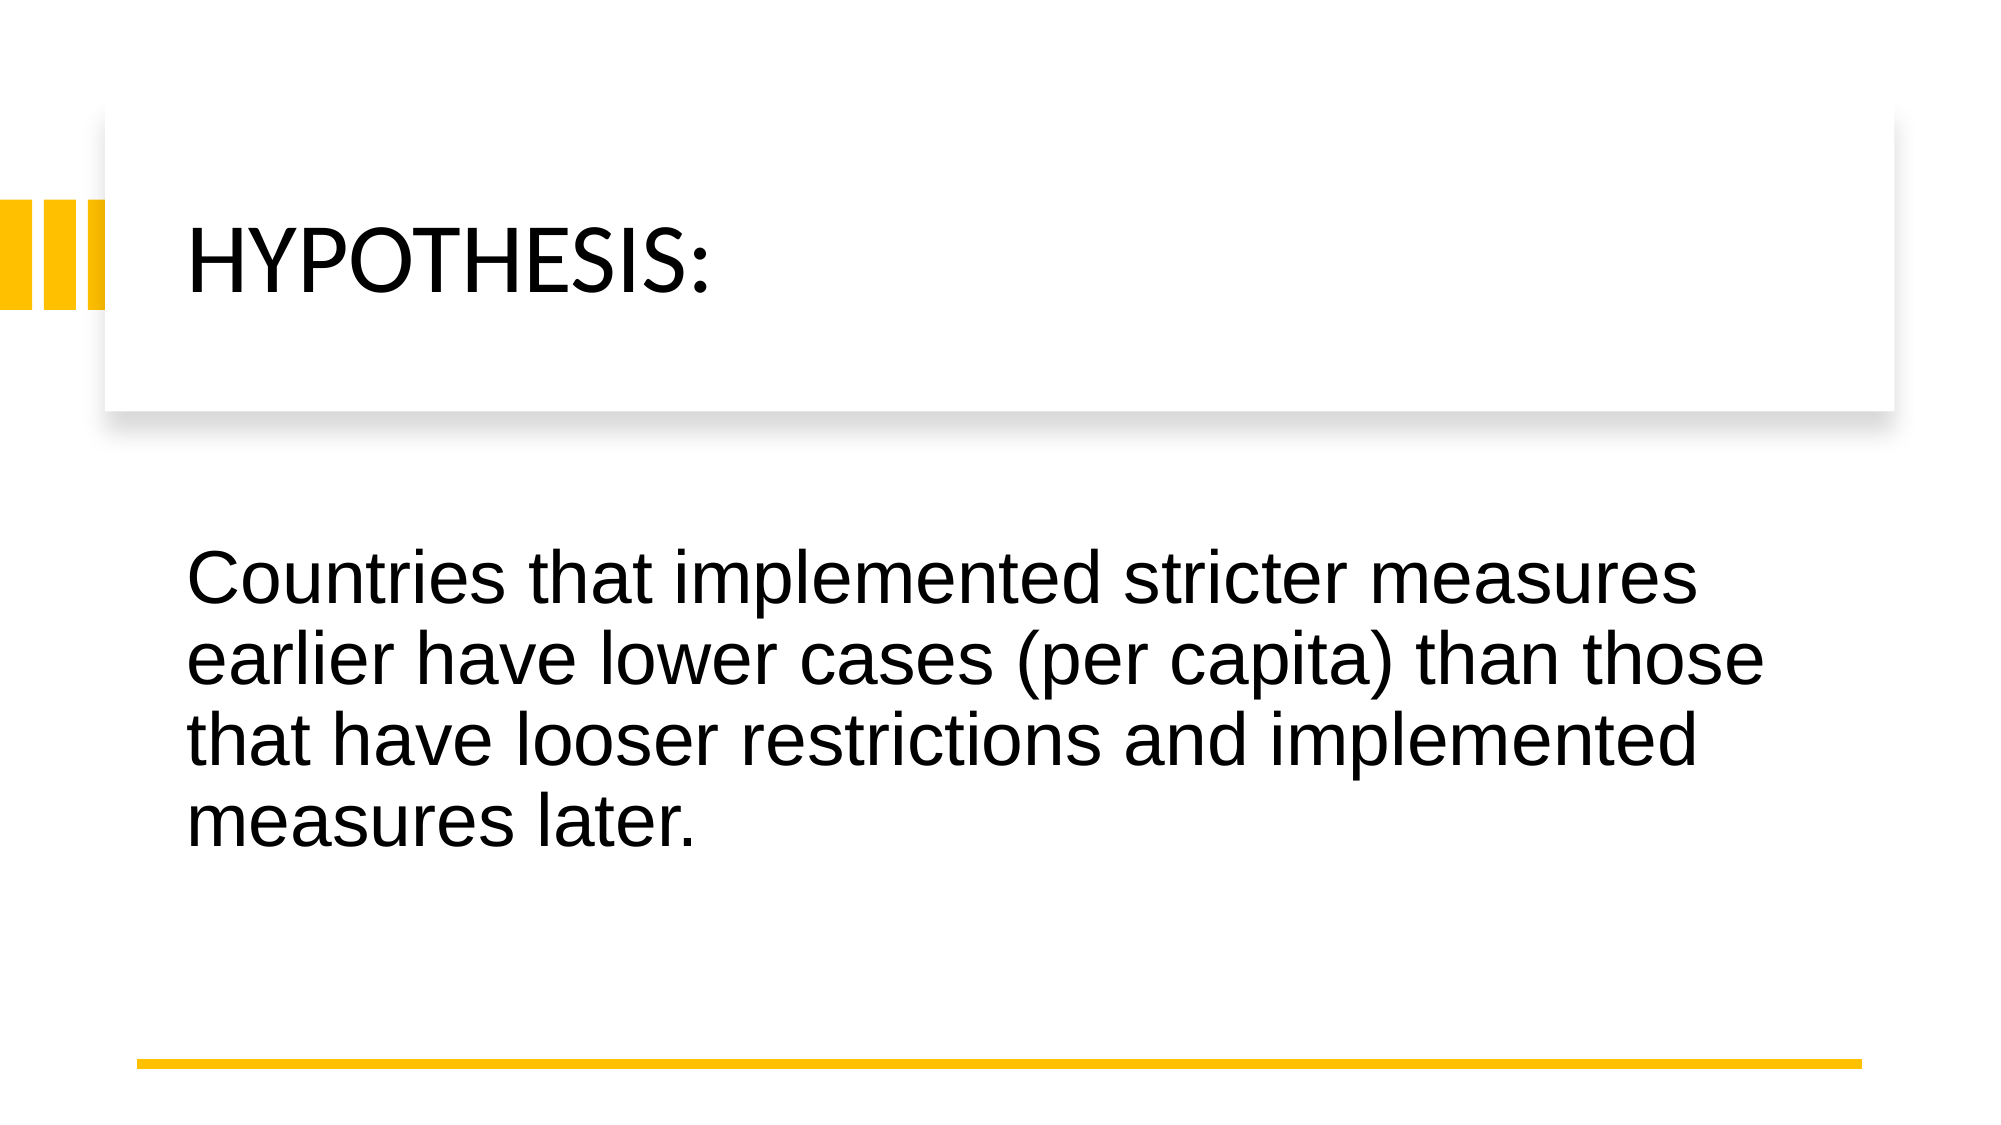

# HYPOTHESIS:

Countries that implemented stricter measures earlier have lower cases (per capita) than those that have looser restrictions and implemented measures later.